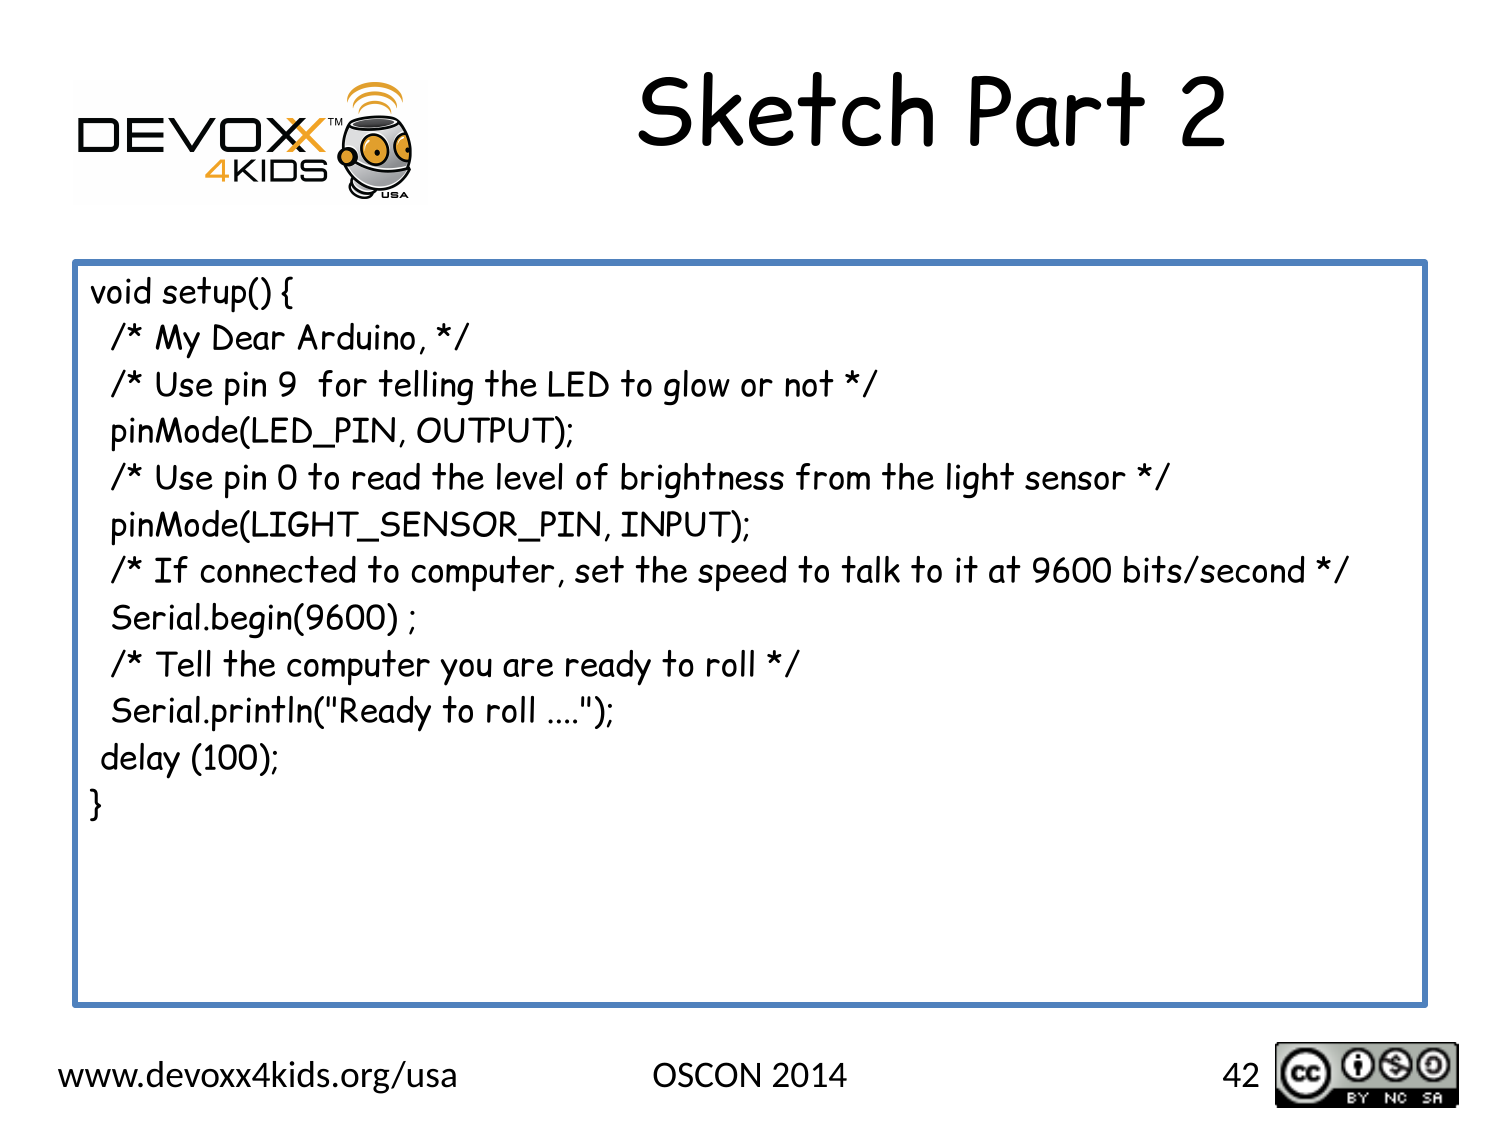

# Sketch Part 2
void setup() {
  /* My Dear Arduino, */
  /* Use pin 9  for telling the LED to glow or not */
  pinMode(LED_PIN, OUTPUT);
  /* Use pin 0 to read the level of brightness from the light sensor */
  pinMode(LIGHT_SENSOR_PIN, INPUT);
  /* If connected to computer, set the speed to talk to it at 9600 bits/second */
  Serial.begin(9600) ;
  /* Tell the computer you are ready to roll */
  Serial.println("Ready to roll ....");
 delay (100);
}
OSCON 2014
42